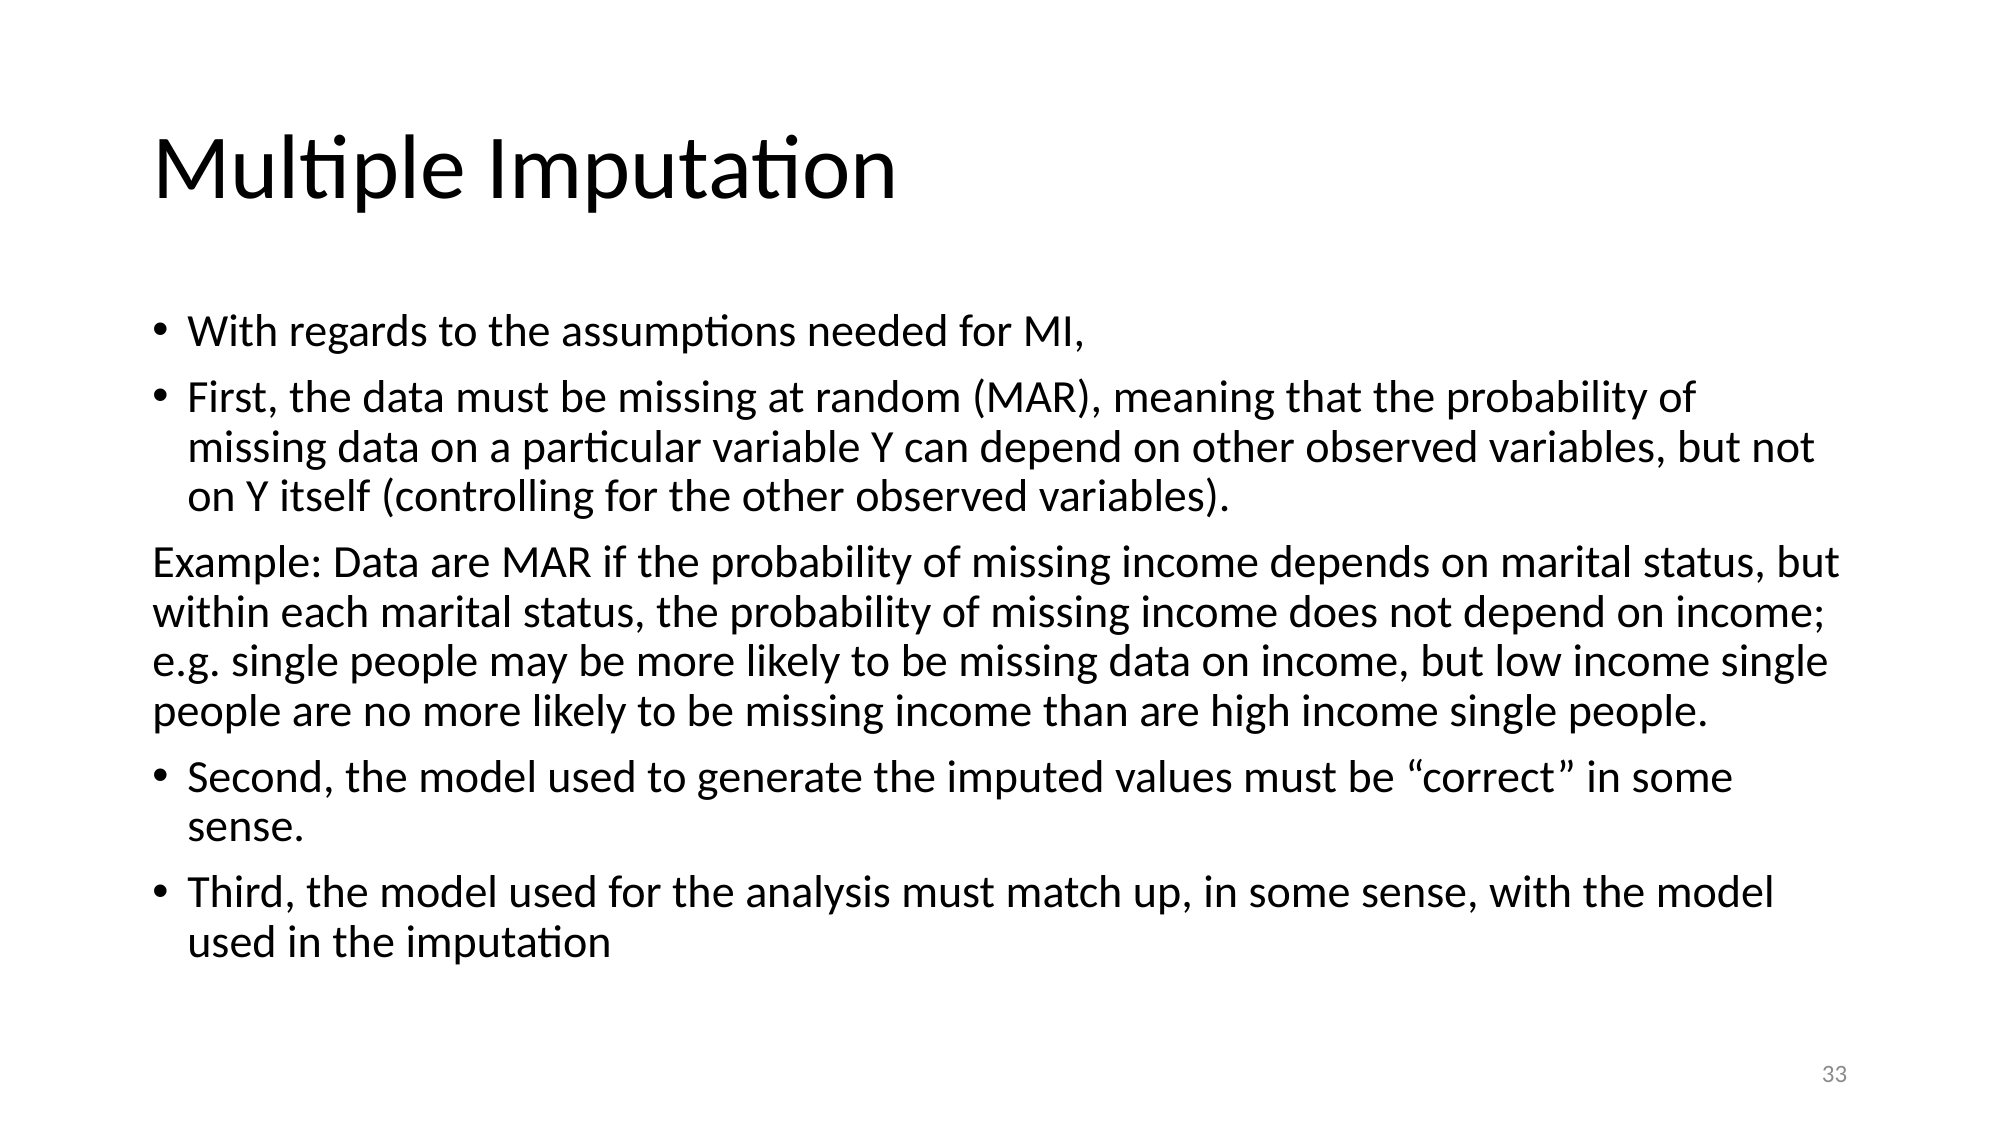

# Multiple Imputation
With regards to the assumptions needed for MI,
First, the data must be missing at random (MAR), meaning that the probability of missing data on a particular variable Y can depend on other observed variables, but not on Y itself (controlling for the other observed variables).
Example: Data are MAR if the probability of missing income depends on marital status, but within each marital status, the probability of missing income does not depend on income; e.g. single people may be more likely to be missing data on income, but low income single people are no more likely to be missing income than are high income single people.
Second, the model used to generate the imputed values must be “correct” in some sense.
Third, the model used for the analysis must match up, in some sense, with the model used in the imputation
33